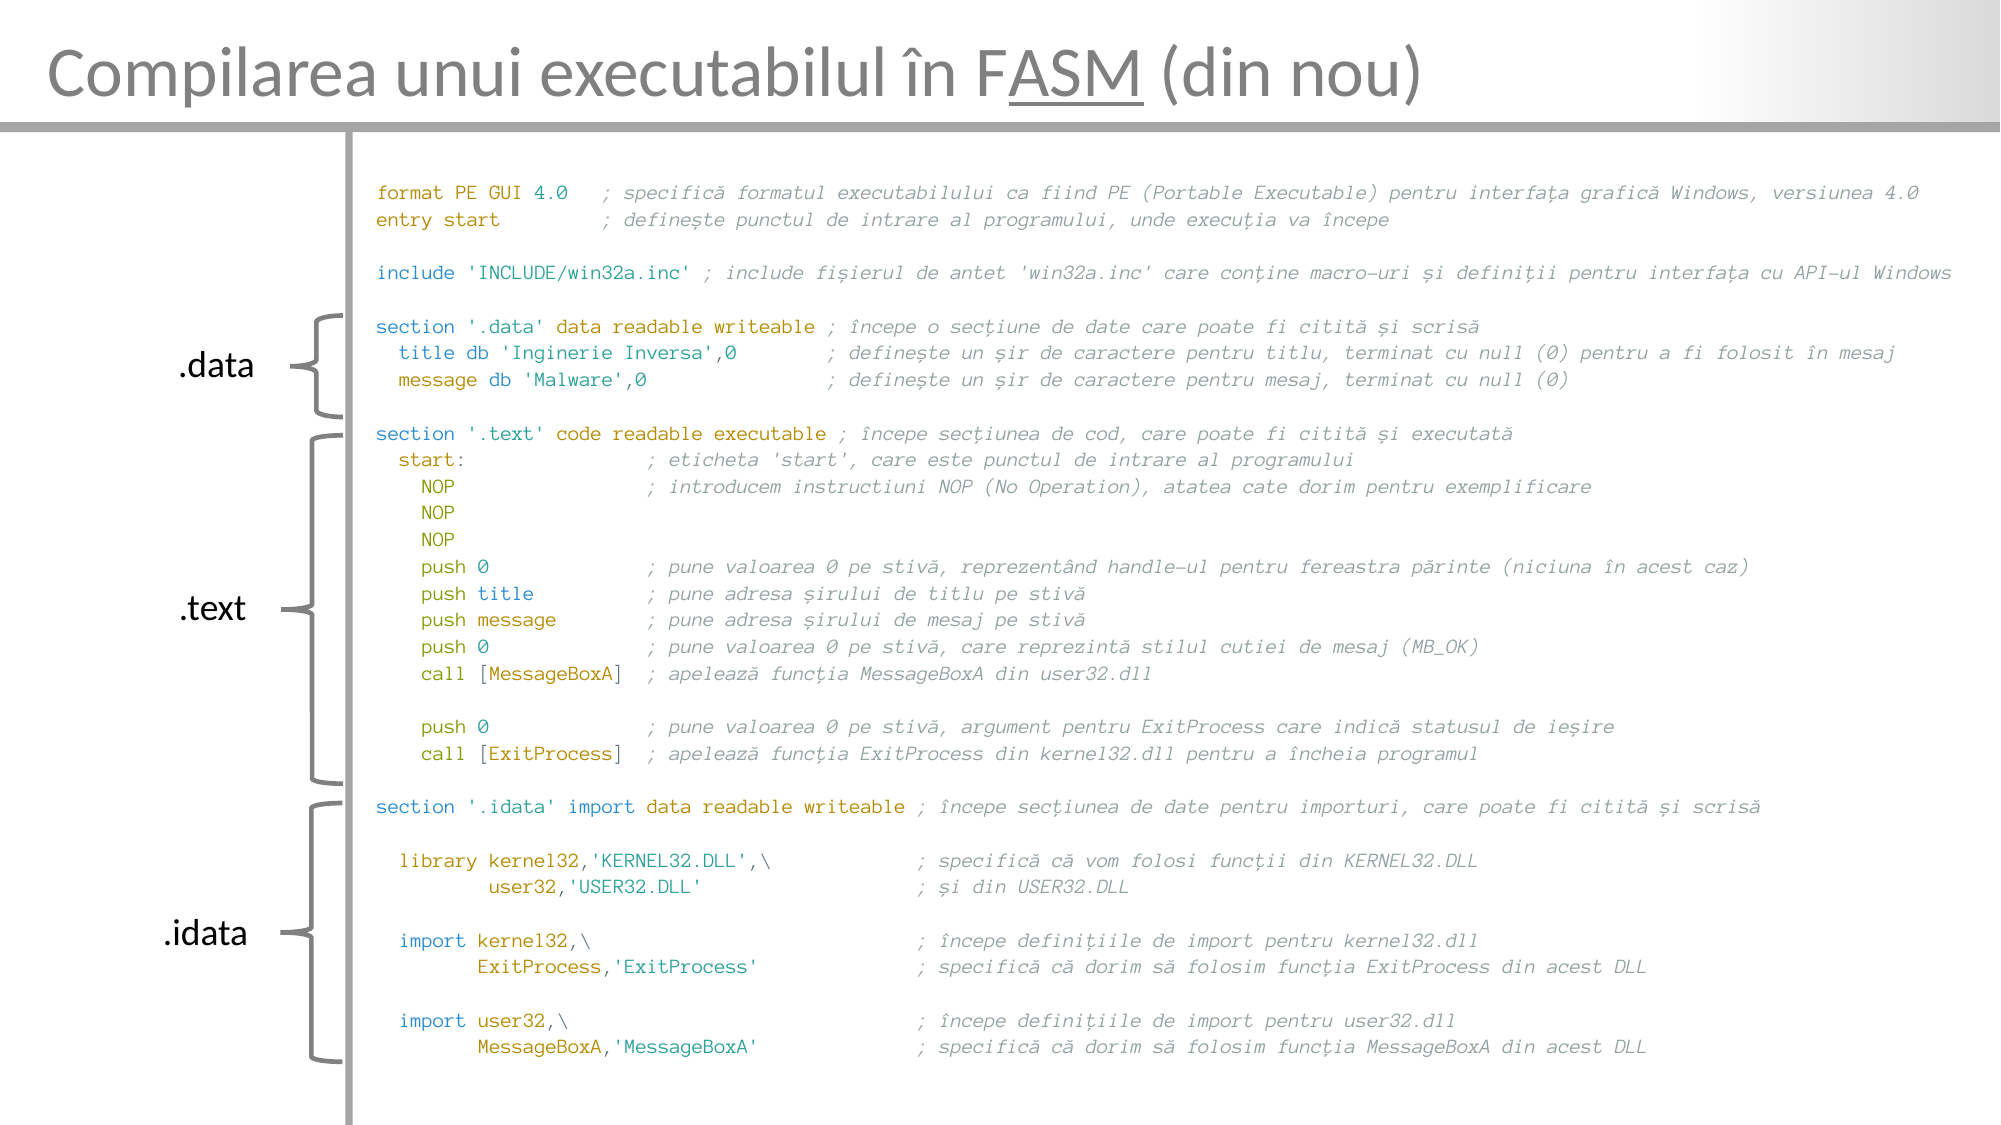

Compilarea unui executabilul în FASM (din nou)

format PE GUI 4.0   ; specifică formatul executabilului ca fiind PE (Portable Executable) pentru interfața grafică Windows, versiunea 4.0
entry start         ; definește punctul de intrare al programului, unde execuția va începe

include 'INCLUDE/win32a.inc' ; include fișierul de antet 'win32a.inc' care conține macro-uri și definiții pentru interfața cu API-ul Windows

section '.data' data readable writeable ; începe o secțiune de date care poate fi citită și scrisă
  title db 'Inginerie Inversa',0        ; definește un șir de caractere pentru titlu, terminat cu null (0) pentru a fi folosit în mesaj
  message db 'Malware',0                ; definește un șir de caractere pentru mesaj, terminat cu null (0)

section '.text' code readable executable ; începe secțiunea de cod, care poate fi citită și executată
  start:                ; eticheta 'start', care este punctul de intrare al programului
    NOP                 ; introducem instructiuni NOP (No Operation), atatea cate dorim pentru exemplificare
    NOP
    NOP
    push 0              ; pune valoarea 0 pe stivă, reprezentând handle-ul pentru fereastra părinte (niciuna în acest caz)
    push title          ; pune adresa șirului de titlu pe stivă
    push message        ; pune adresa șirului de mesaj pe stivă
    push 0              ; pune valoarea 0 pe stivă, care reprezintă stilul cutiei de mesaj (MB_OK)
    call [MessageBoxA]  ; apelează funcția MessageBoxA din user32.dll

    push 0              ; pune valoarea 0 pe stivă, argument pentru ExitProcess care indică statusul de ieșire
    call [ExitProcess]  ; apelează funcția ExitProcess din kernel32.dll pentru a încheia programul

section '.idata' import data readable writeable ; începe secțiunea de date pentru importuri, care poate fi citită și scrisă

  library kernel32,'KERNEL32.DLL',\             ; specifică că vom folosi funcții din KERNEL32.DLL
          user32,'USER32.DLL'                   ; și din USER32.DLL

  import kernel32,\                             ; începe definițiile de import pentru kernel32.dll
         ExitProcess,'ExitProcess'              ; specifică că dorim să folosim funcția ExitProcess din acest DLL

  import user32,\                               ; începe definițiile de import pentru user32.dll
         MessageBoxA,'MessageBoxA'              ; specifică că dorim să folosim funcția MessageBoxA din acest DLL

.data

.text

.idata